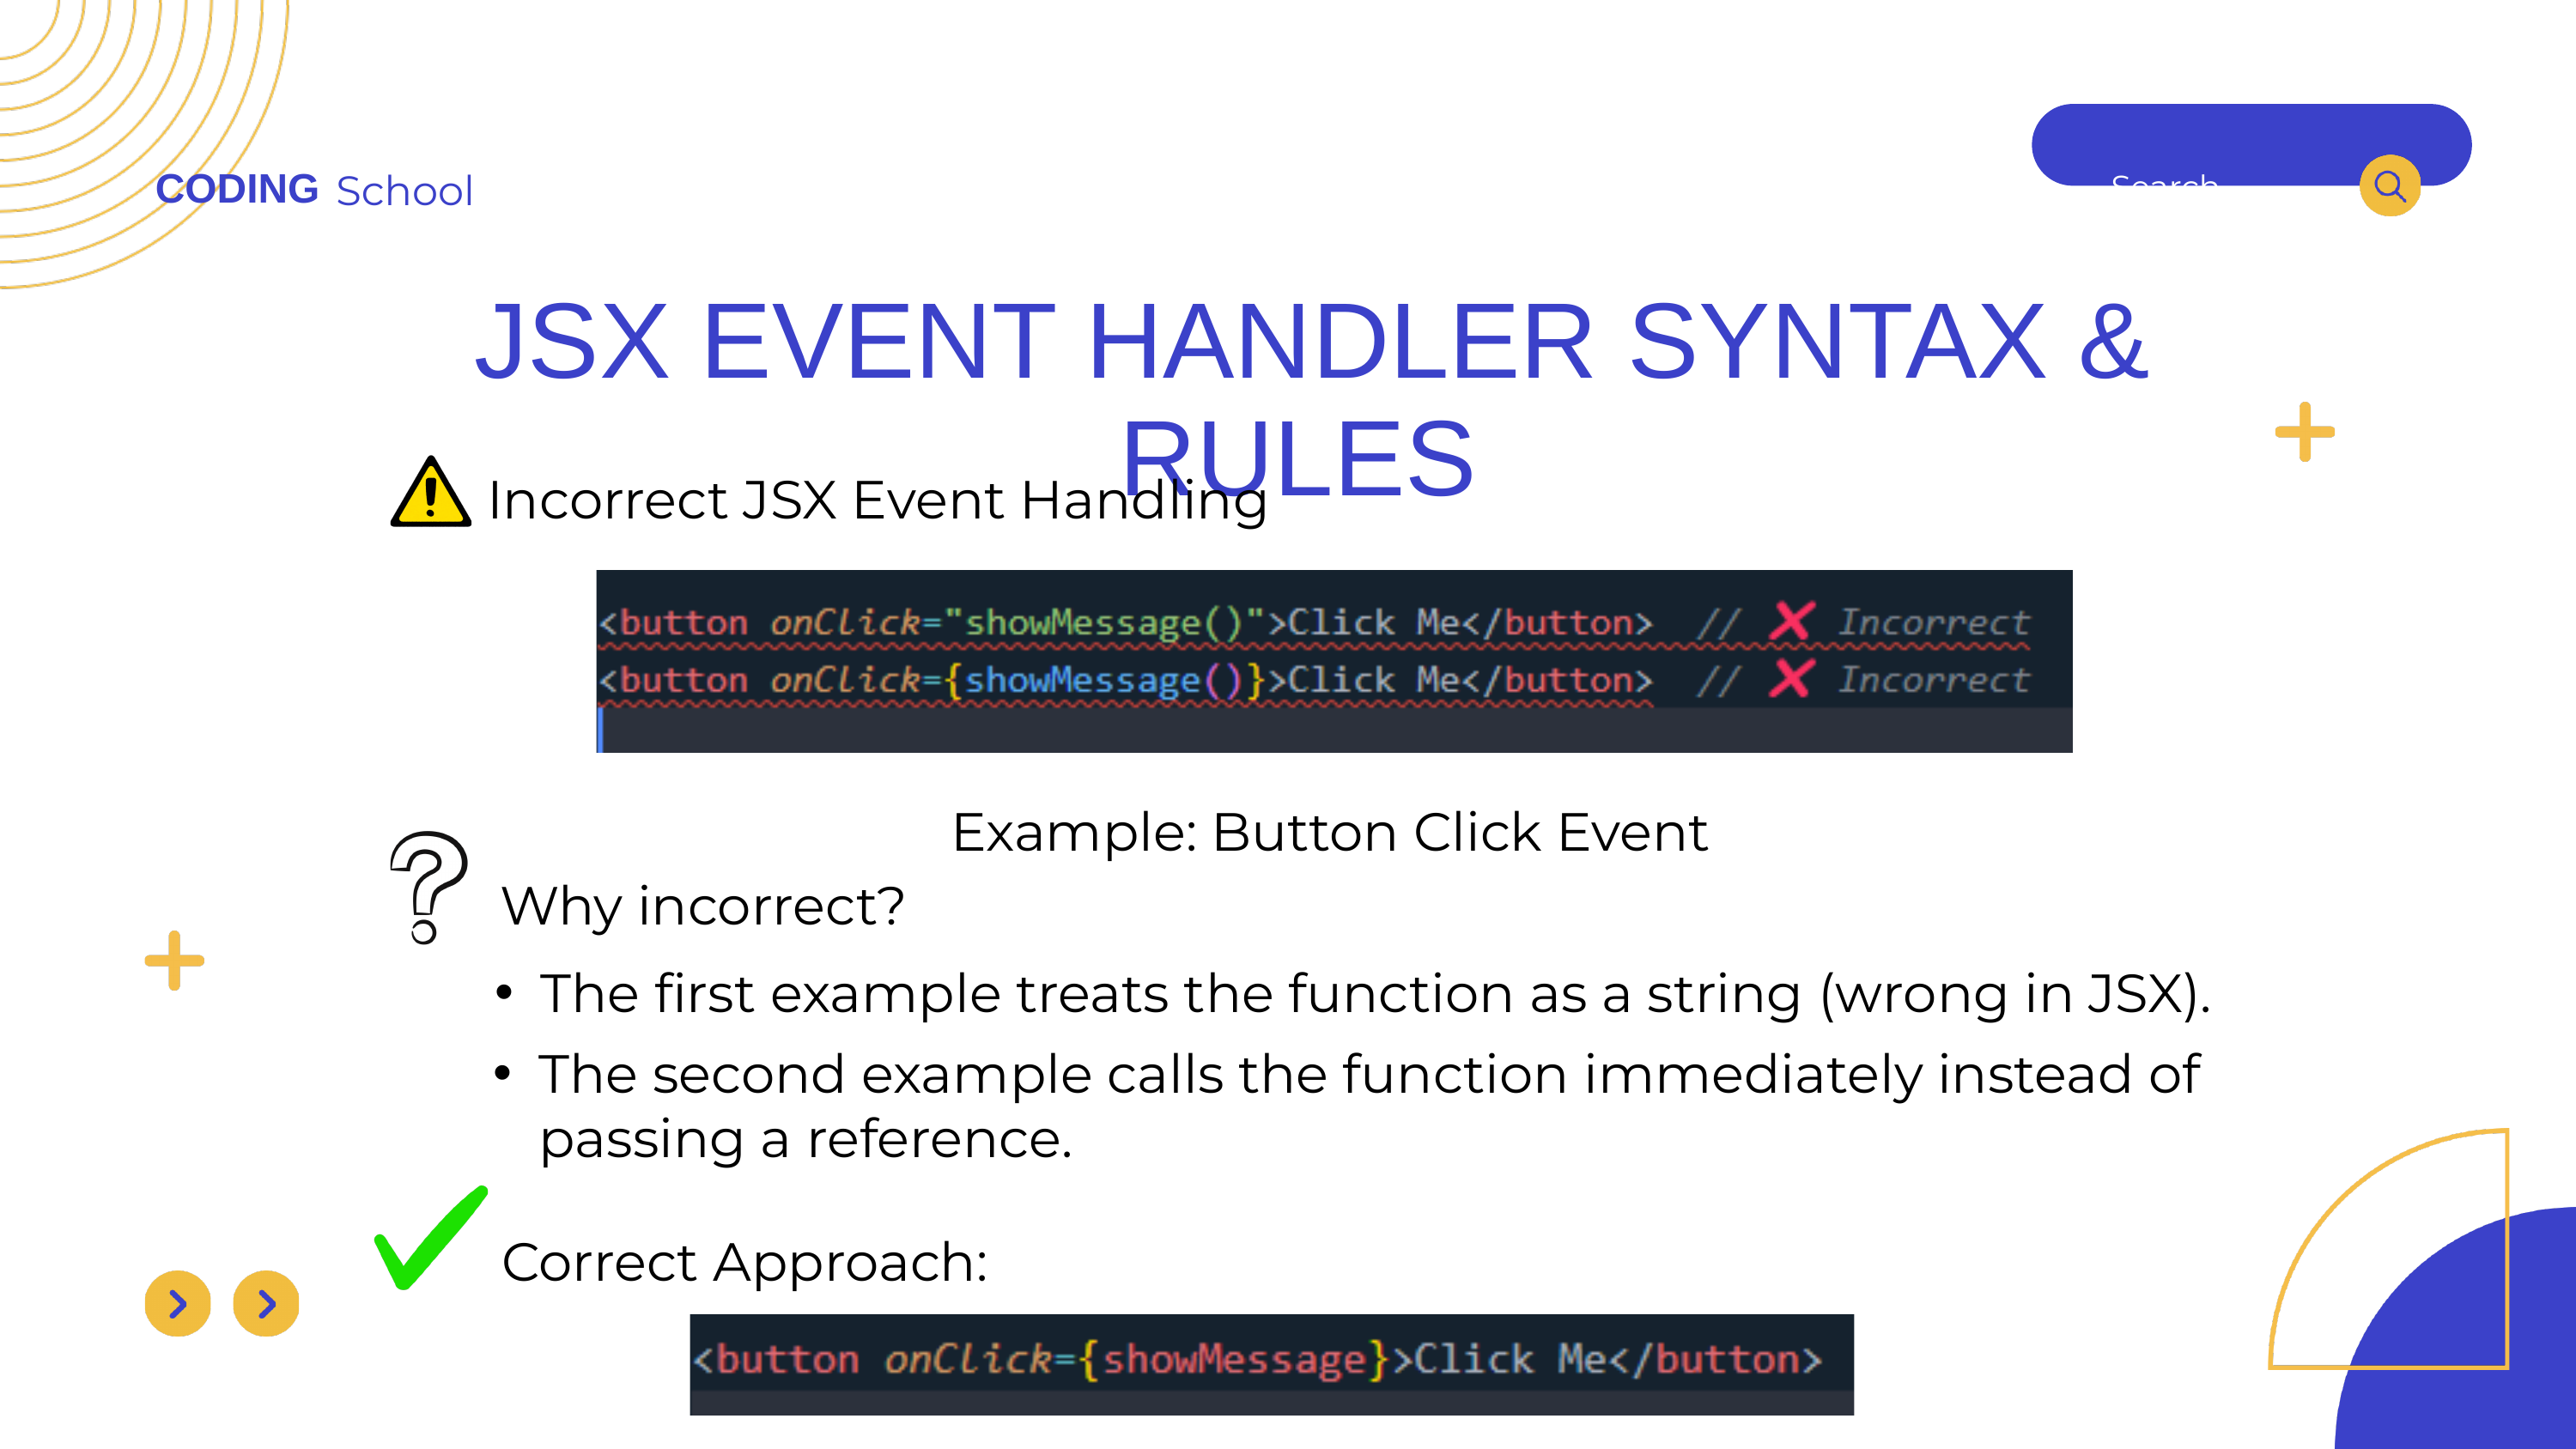

CODING

School
Search . . .

 JSX EVENT HANDLER SYNTAX & RULES

 Incorrect JSX Event Handling

 Example: Button Click Event

Why incorrect?

The first example treats the function as a string (wrong in JSX).
The second example calls the function immediately instead of passing a reference.

Correct Approach: